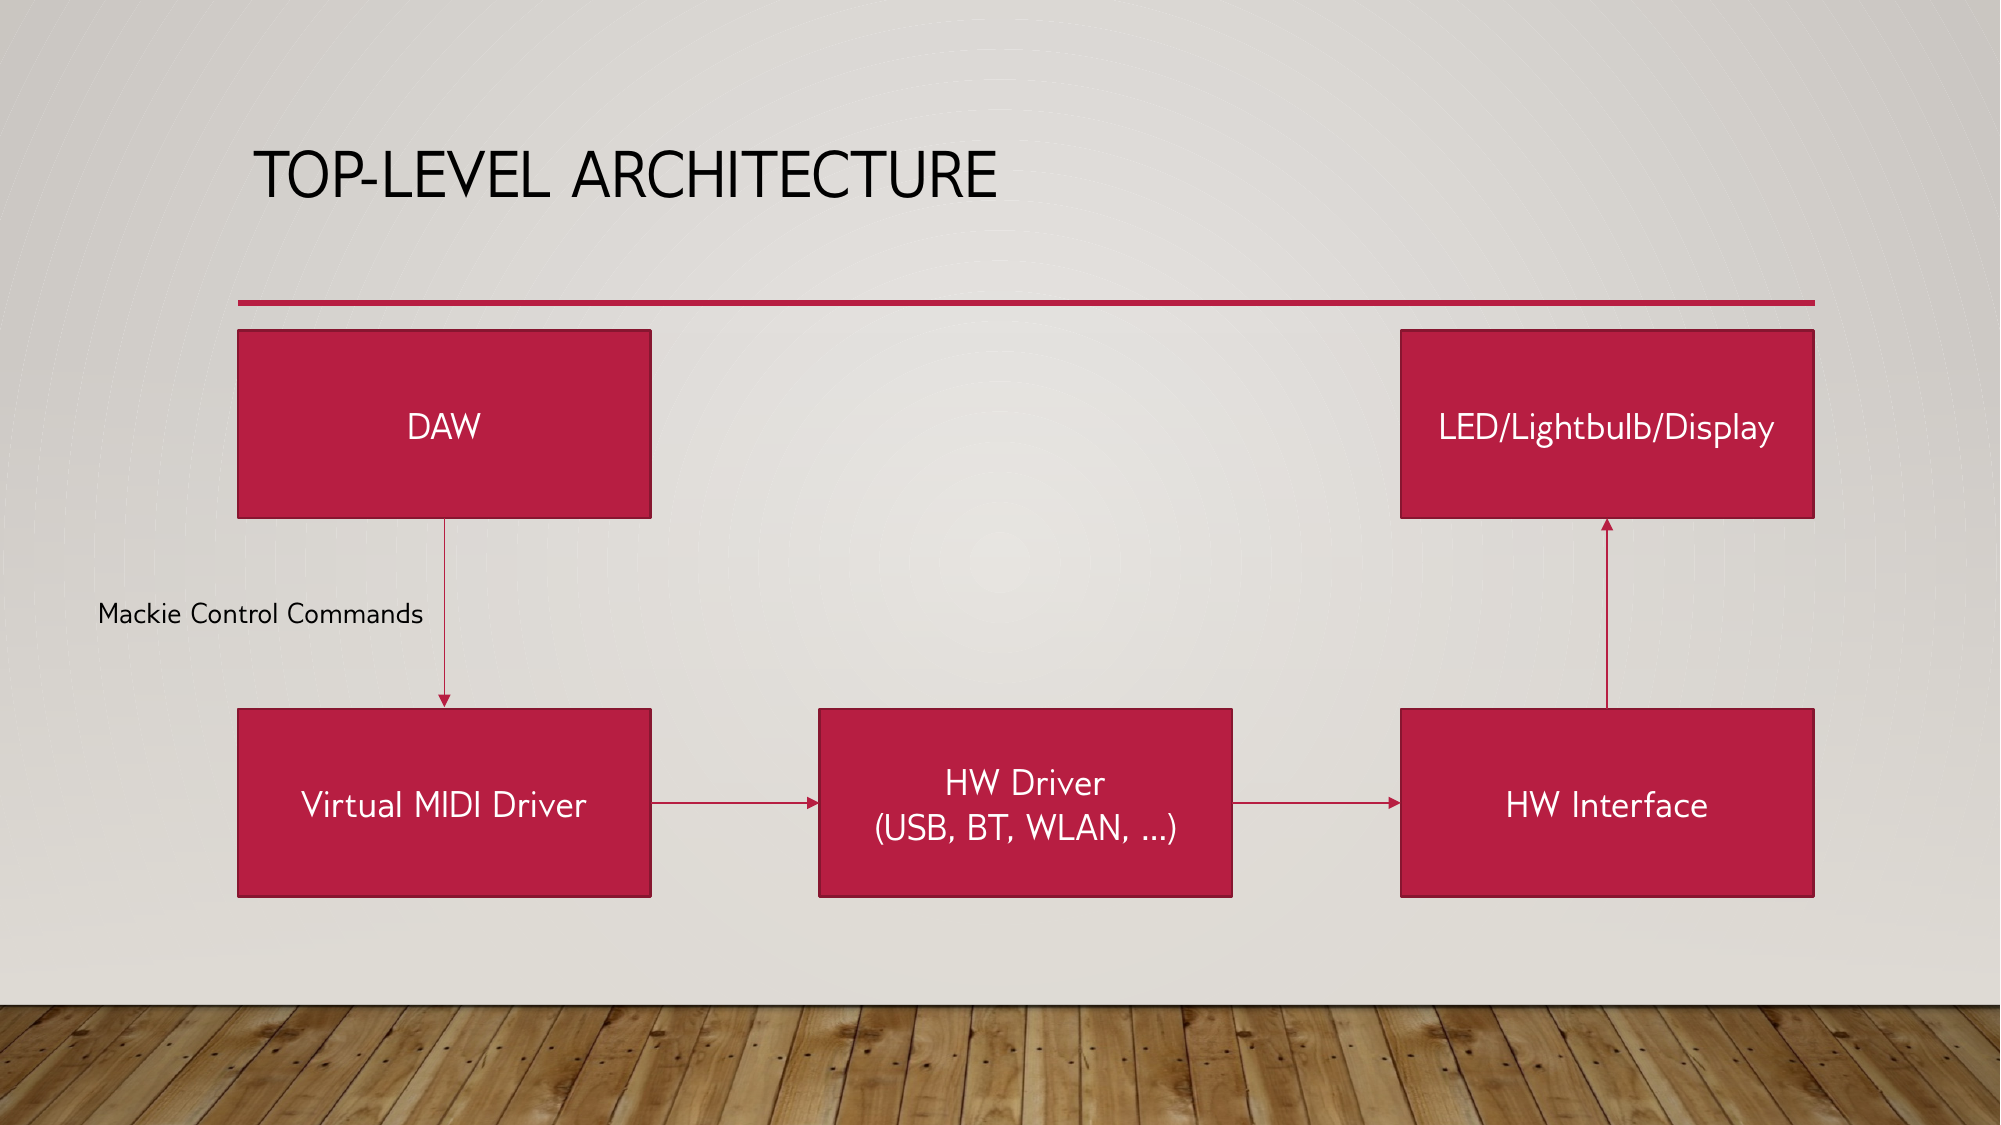

# Top-level architecture

DAW
LED/Lightbulb/Display
Mackie Control Commands
Virtual MIDI Driver
HW Driver
(USB, BT, WLAN, …)
HW Interface